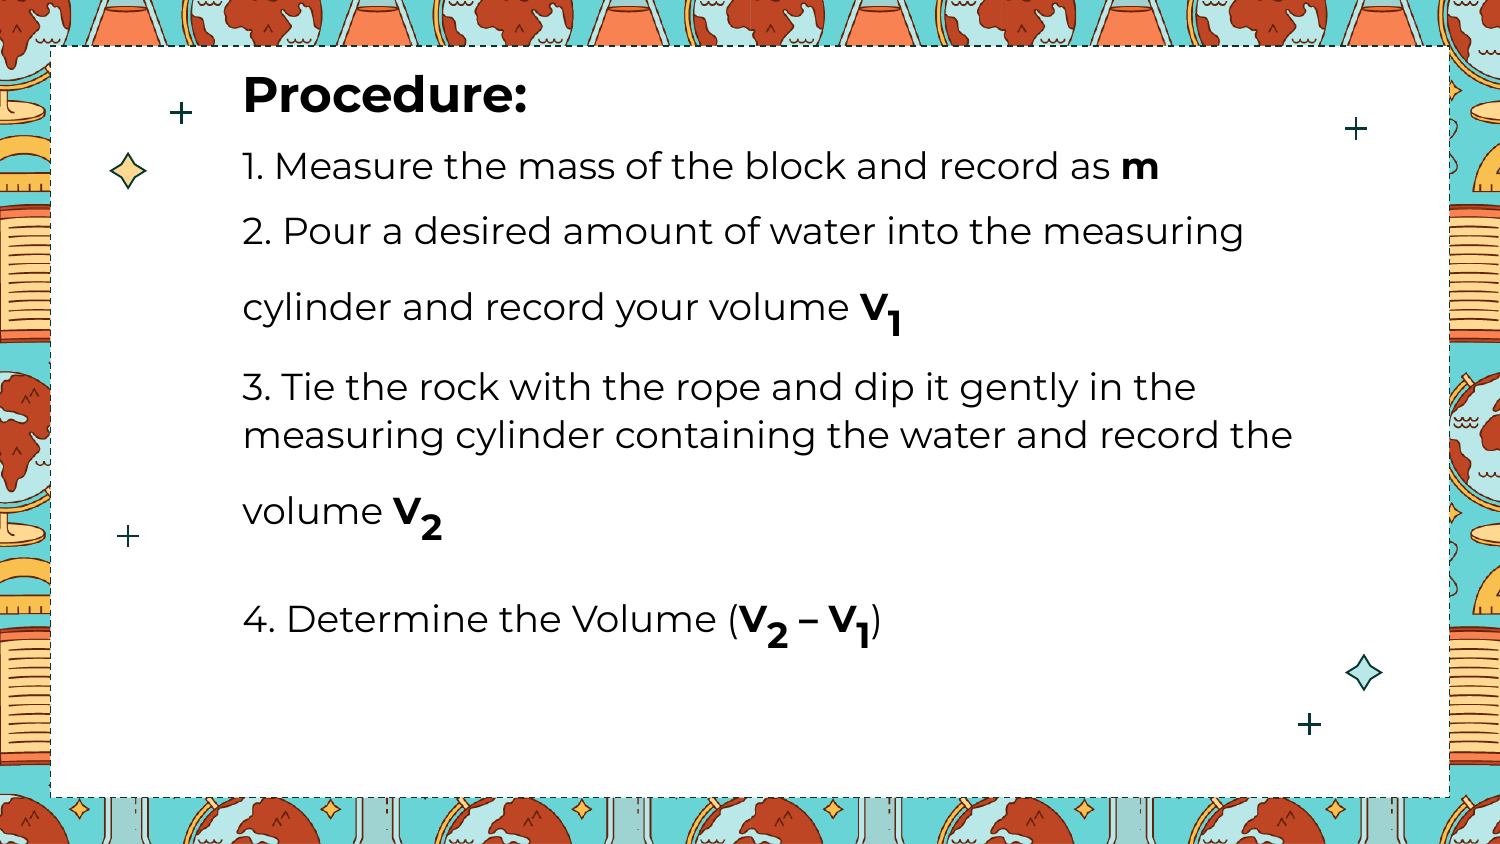

Procedure:
1. Measure the mass of the block and record as m
2. Pour a desired amount of water into the measuring cylinder and record your volume V1
3. Tie the rock with the rope and dip it gently in the measuring cylinder containing the water and record the volume V2
4. Determine the Volume (V2 – V1)